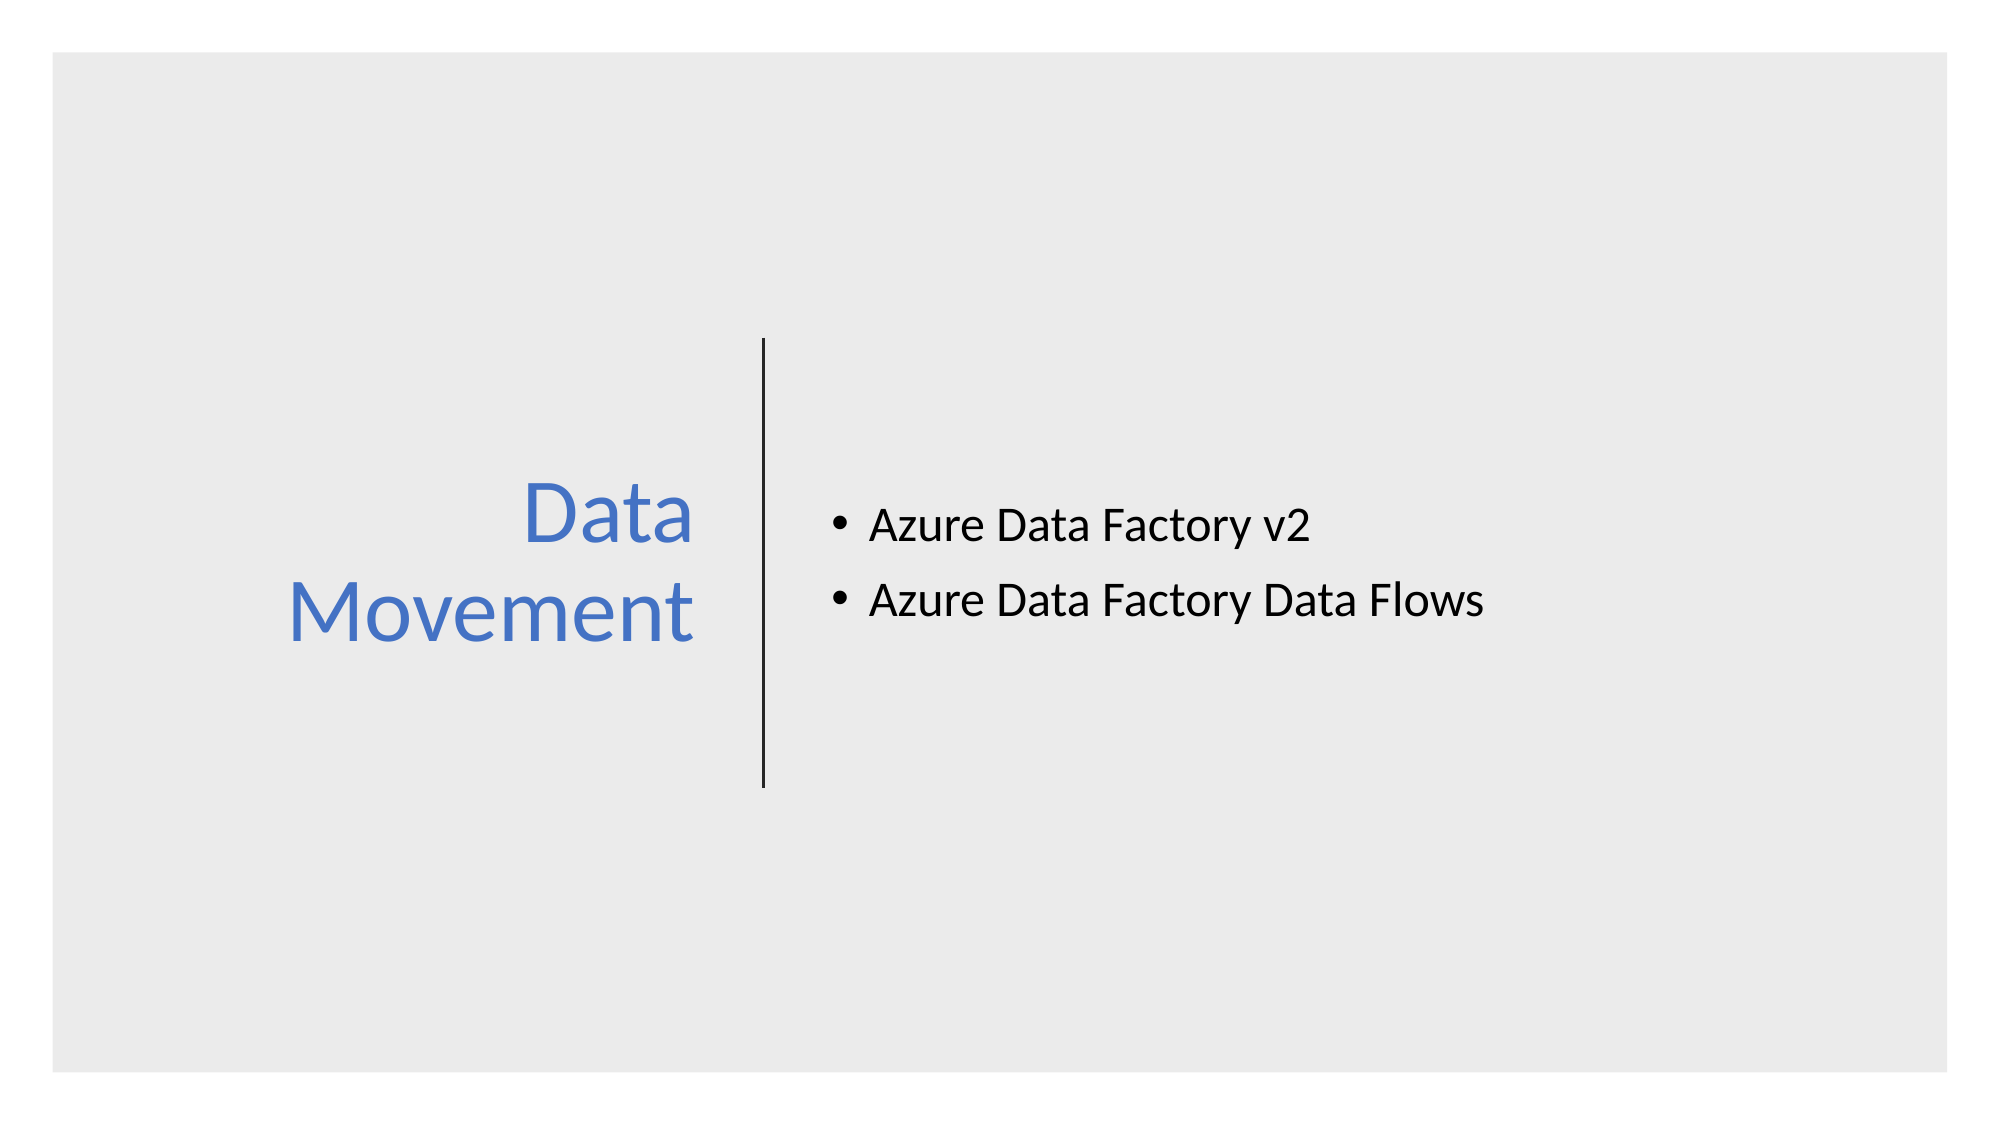

# Data Movement
Azure Data Factory v2
Azure Data Factory Data Flows